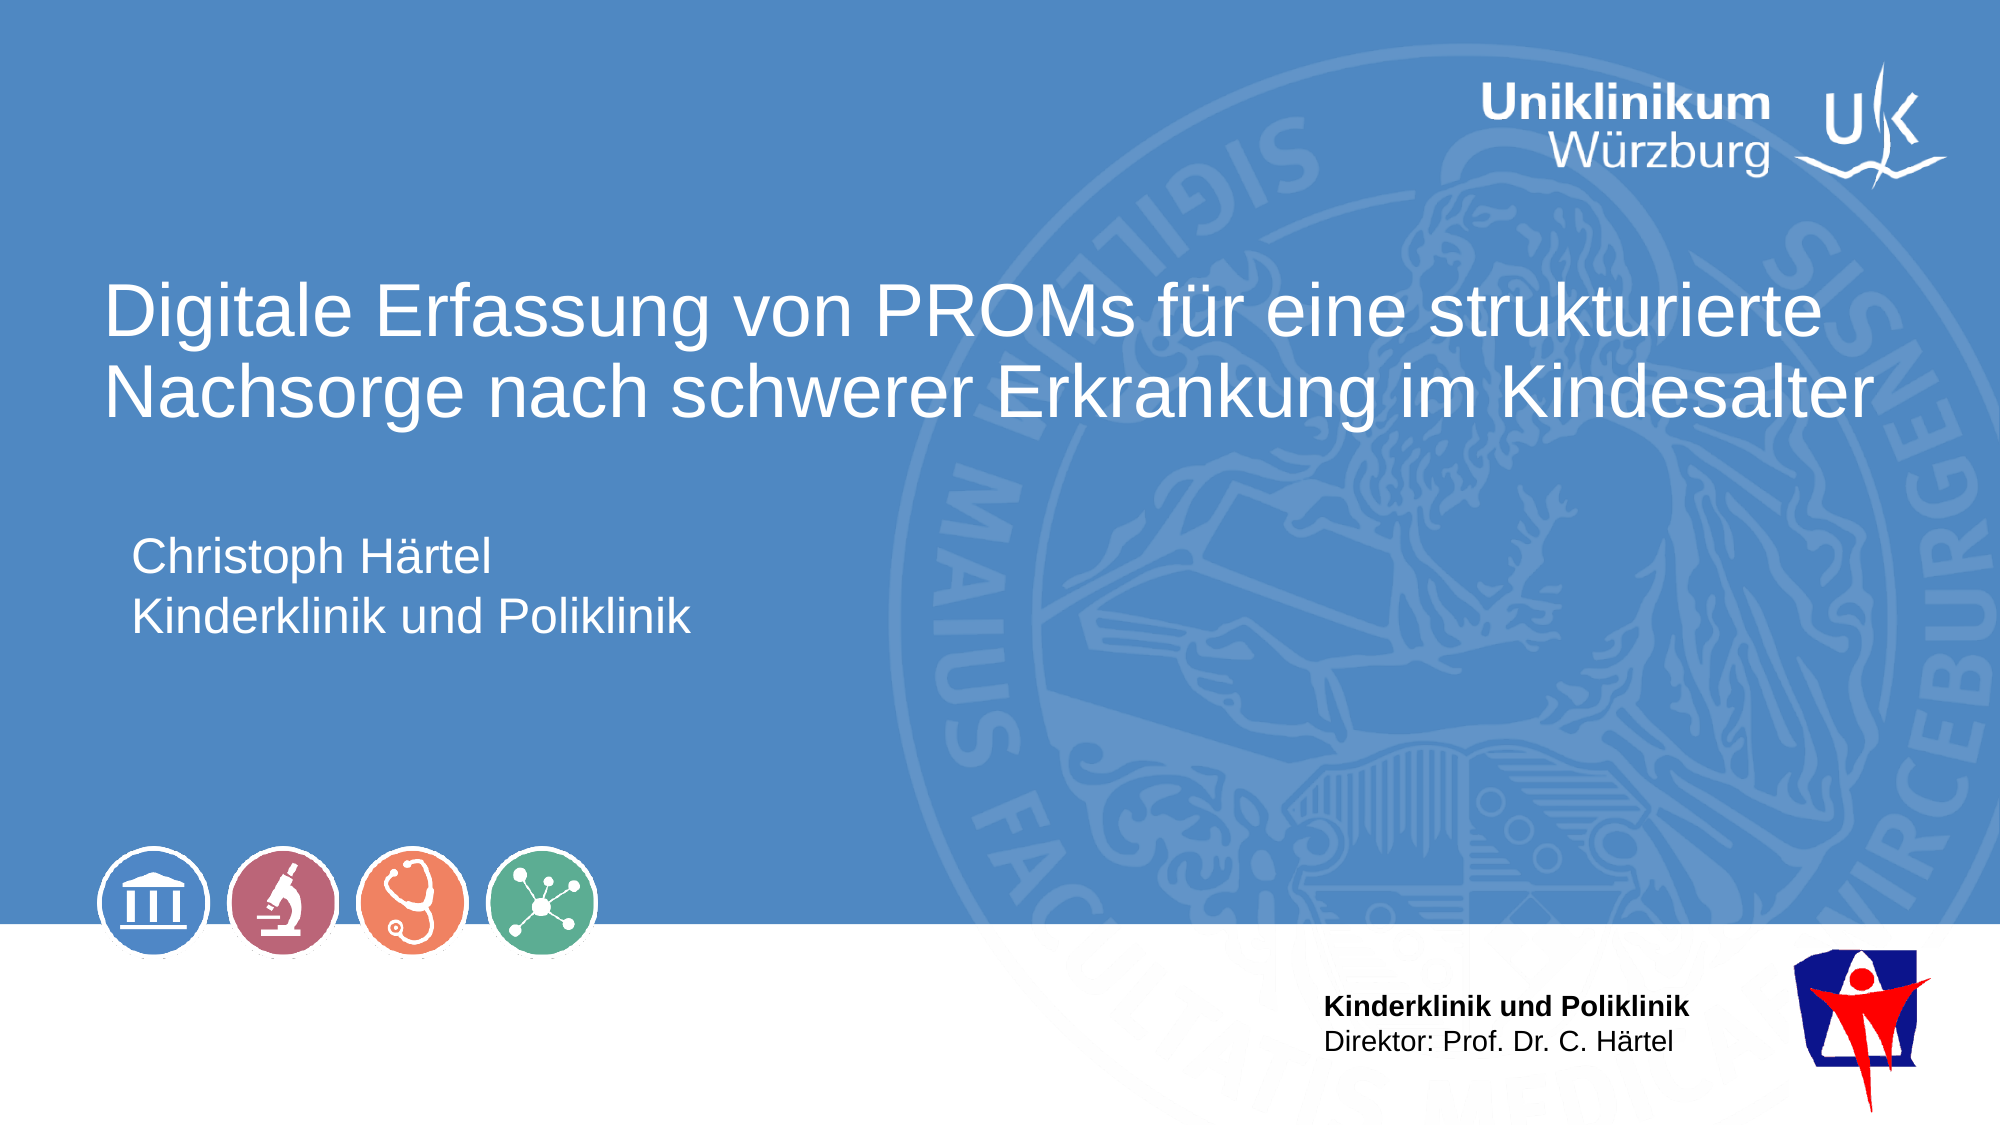

# Digitale Erfassung von PROMs für eine strukturierte Nachsorge nach schwerer Erkrankung im Kindesalter
Christoph Härtel
Kinderklinik und Poliklinik